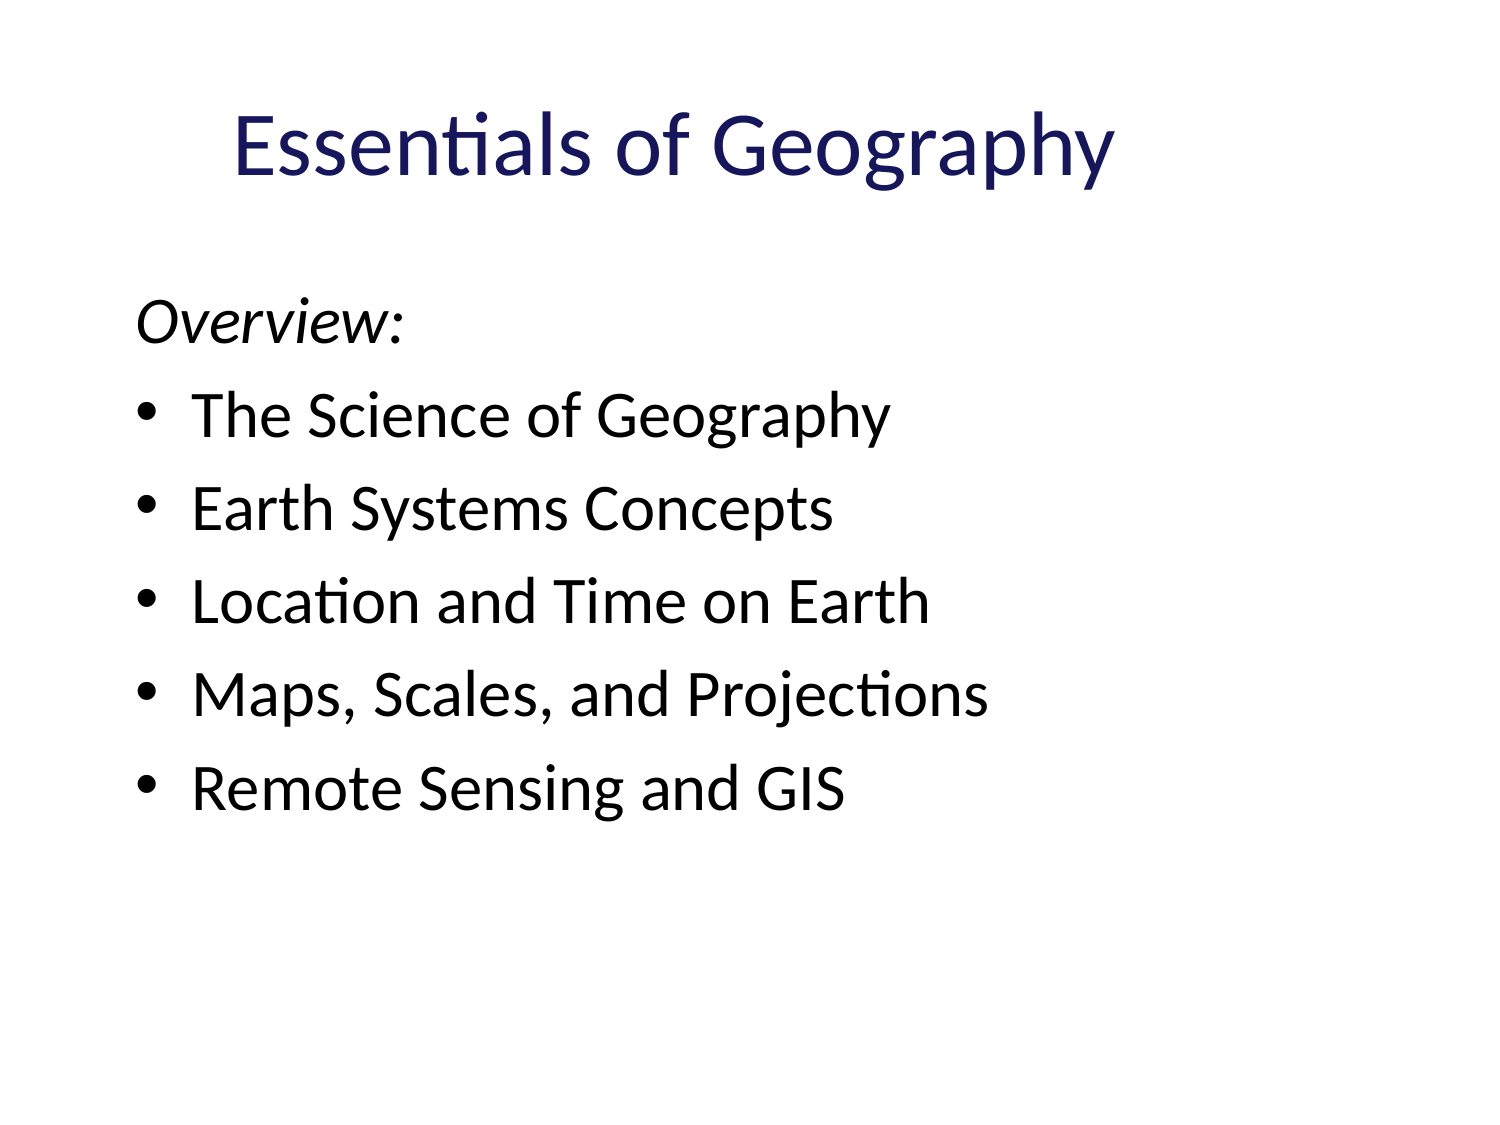

Essentials of Geography
Overview:
The Science of Geography
Earth Systems Concepts
Location and Time on Earth
Maps, Scales, and Projections
Remote Sensing and GIS